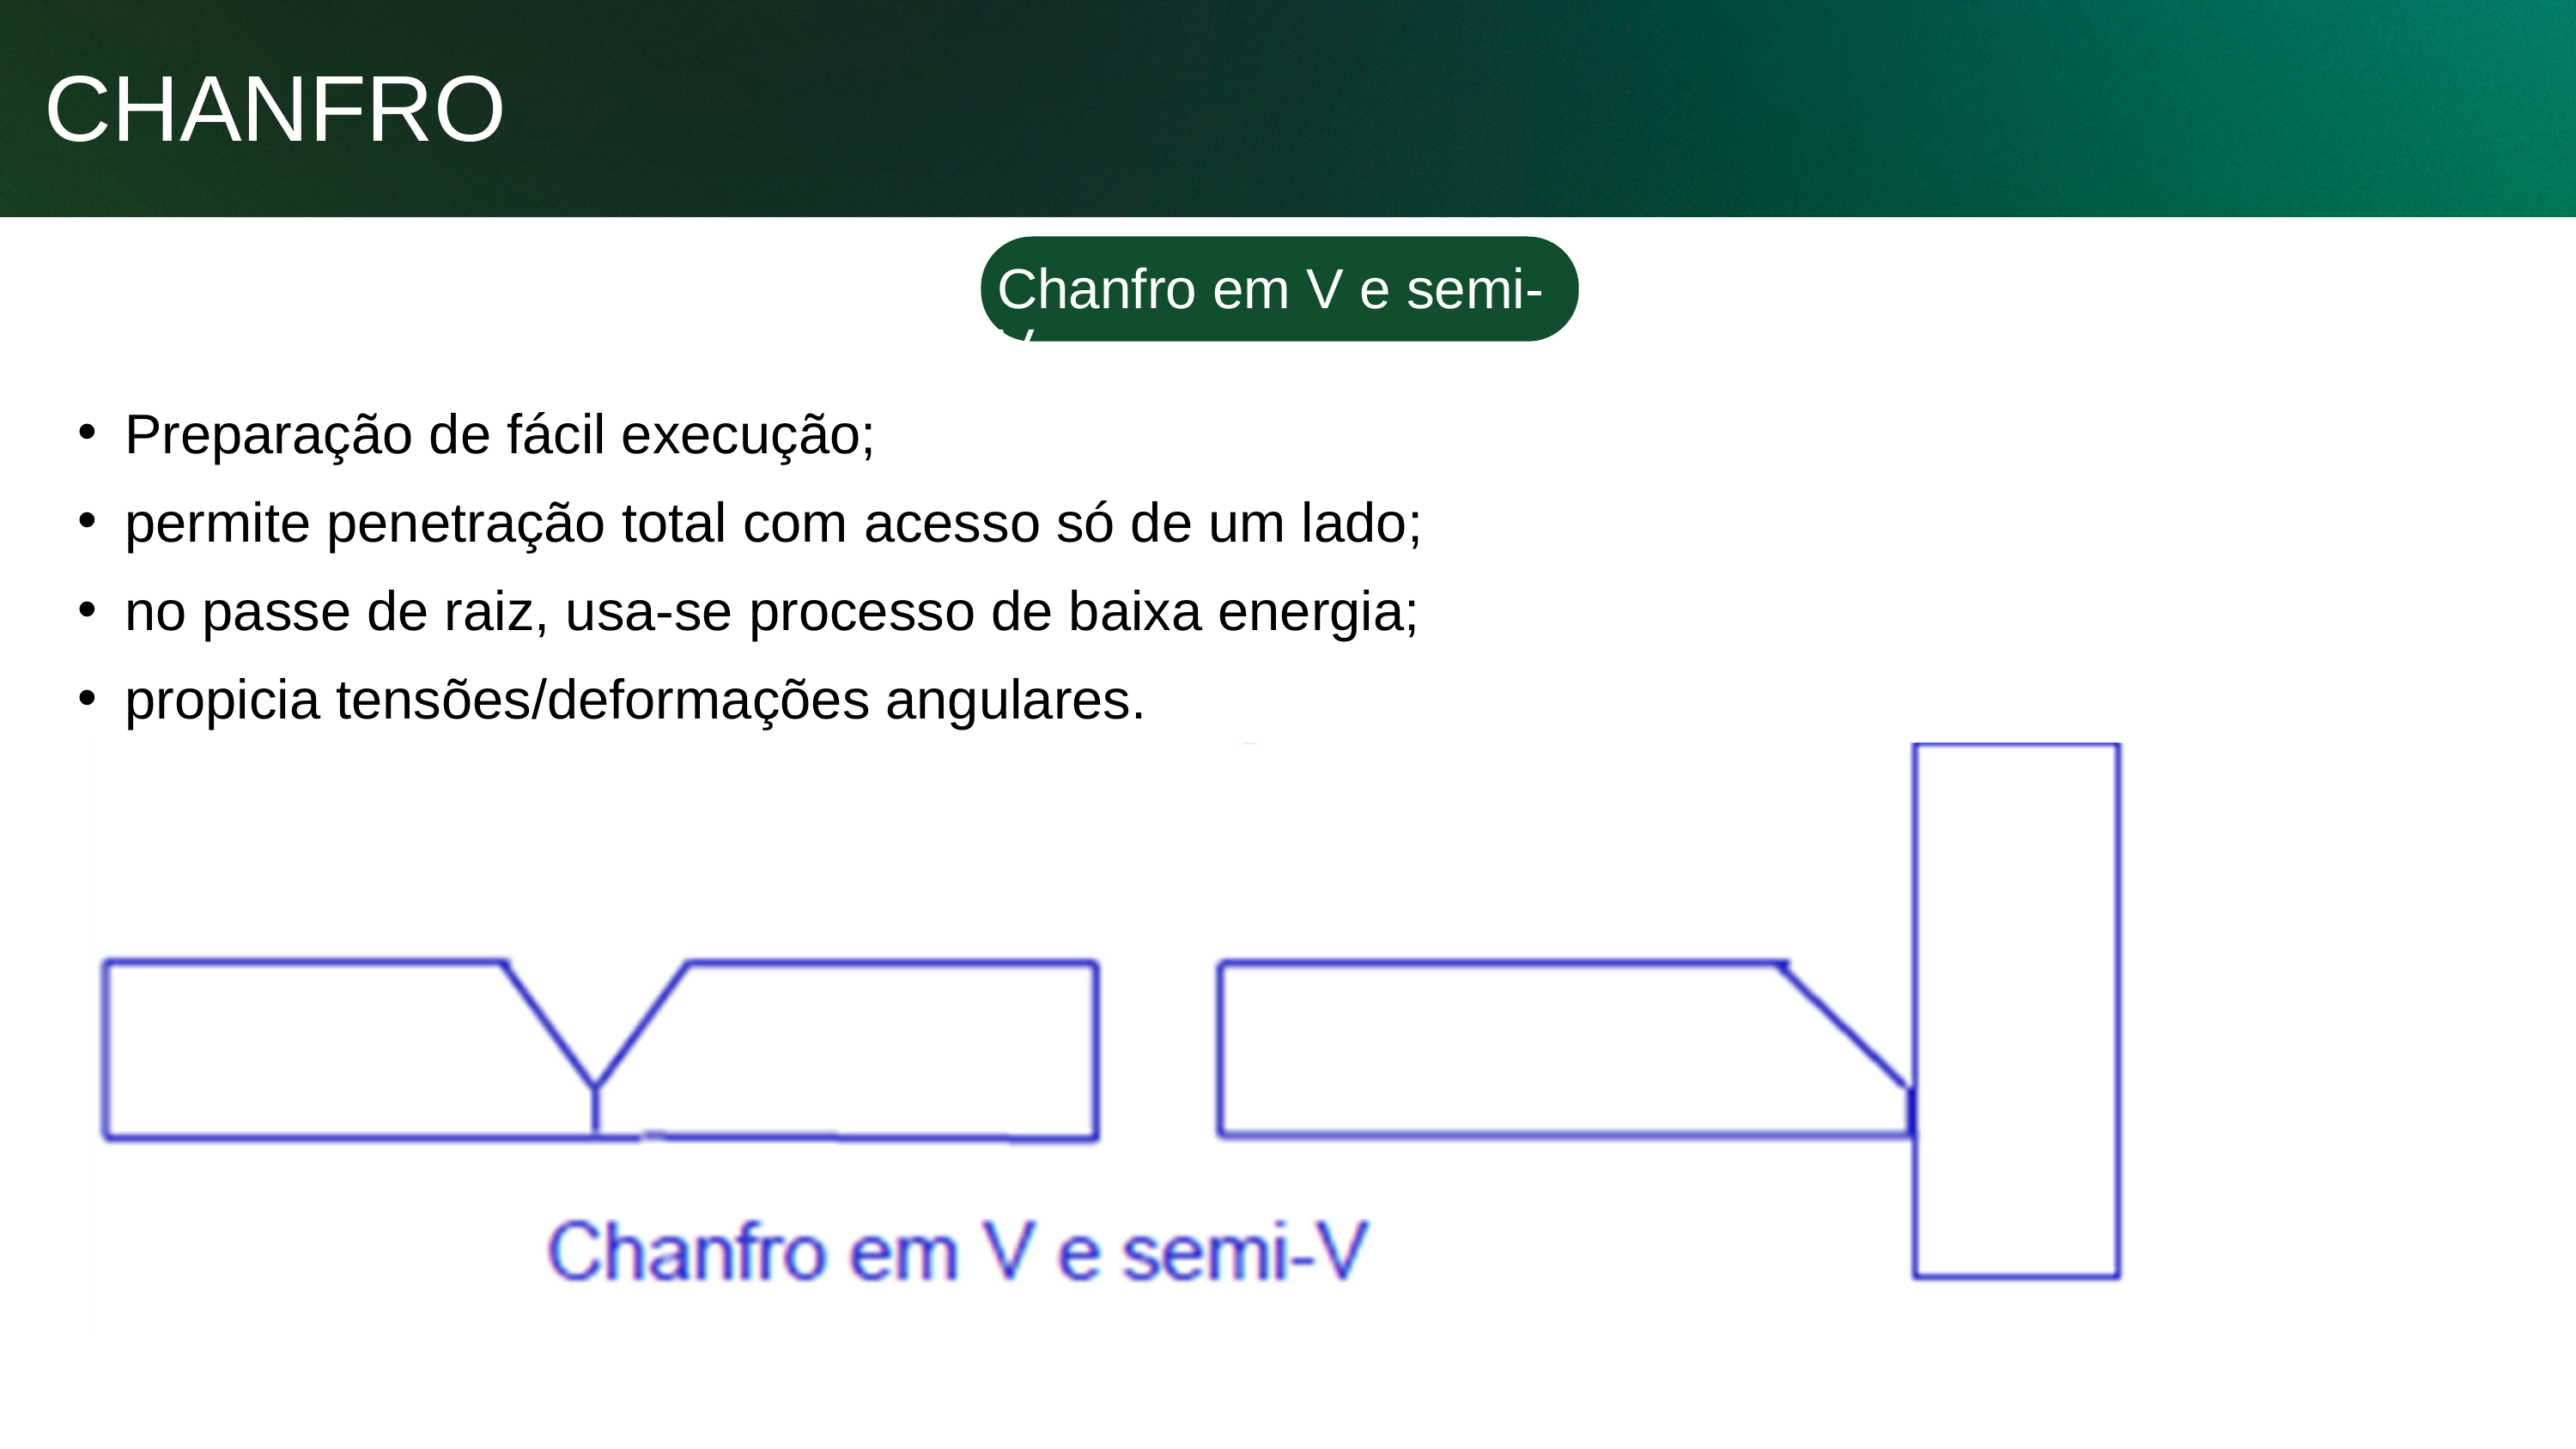

CHANFRO

Chanfro em V e semi-V
Preparação de fácil execução;
permite penetração total com acesso só de um lado;
no passe de raiz, usa-se processo de baixa energia;
propicia tensões/deformações angulares.